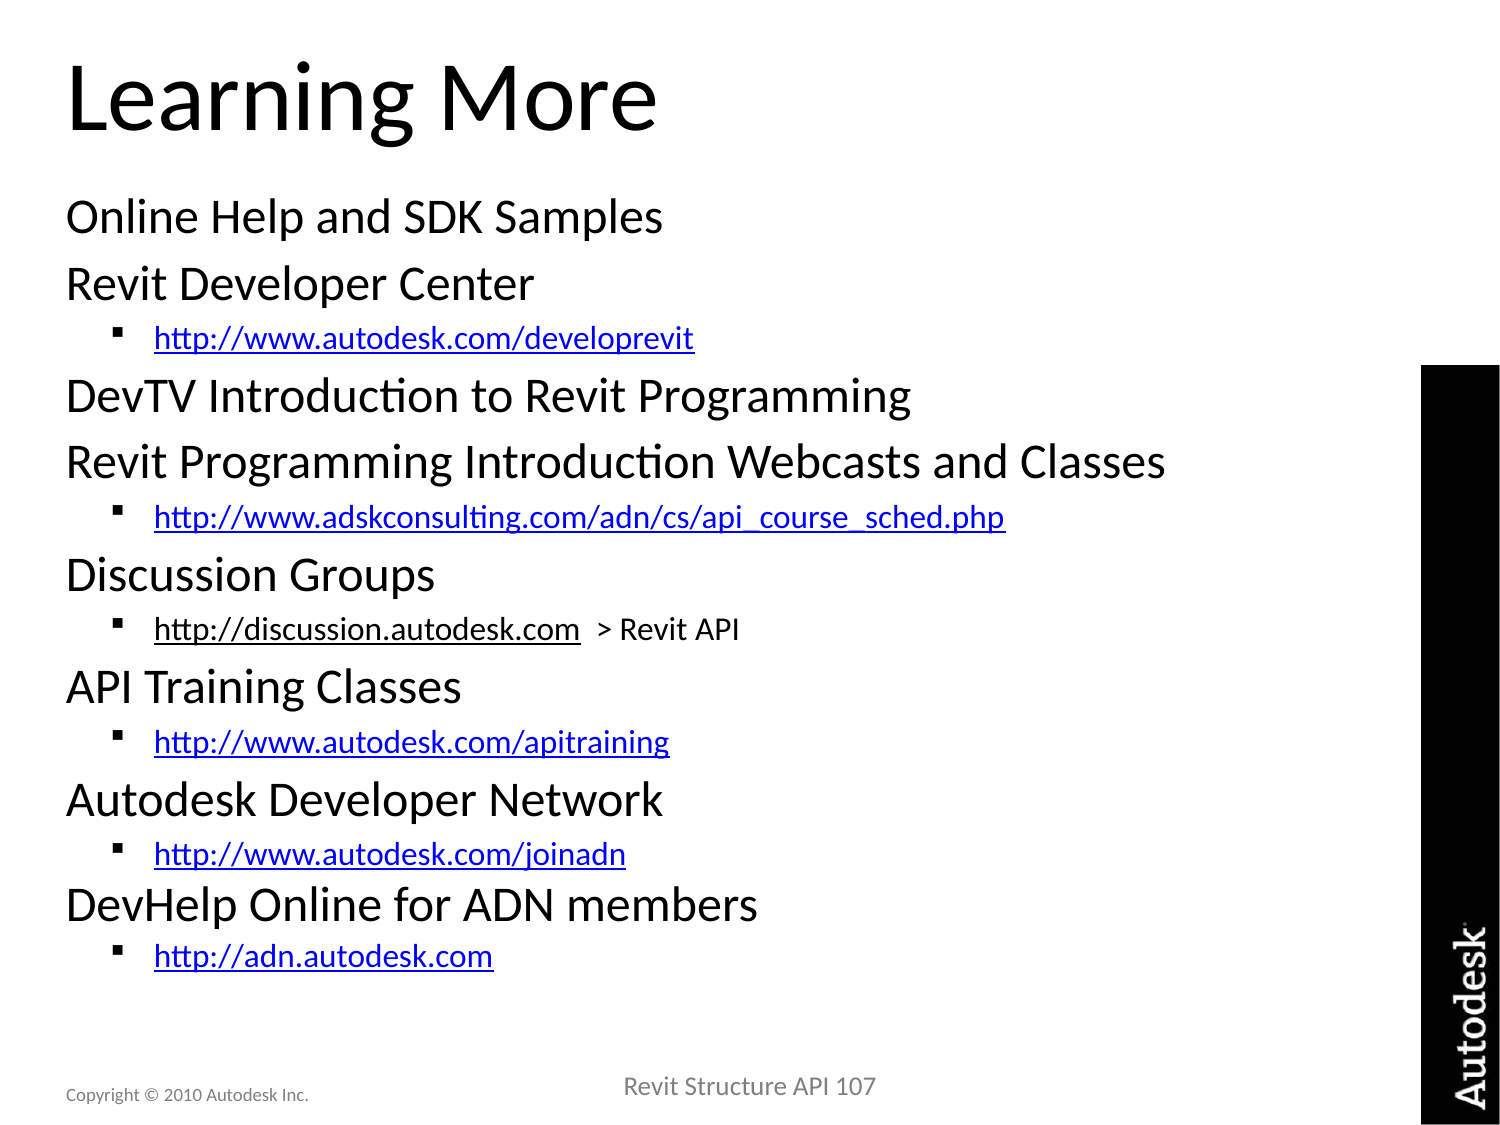

# Learning More
Online Help and SDK Samples
Revit Developer Center
http://www.autodesk.com/developrevit
DevTV Introduction to Revit Programming
Revit Programming Introduction Webcasts and Classes
http://www.adskconsulting.com/adn/cs/api_course_sched.php
Discussion Groups
http://discussion.autodesk.com  > Revit API
API Training Classes
http://www.autodesk.com/apitraining
Autodesk Developer Network
http://www.autodesk.com/joinadn
DevHelp Online for ADN members
http://adn.autodesk.com